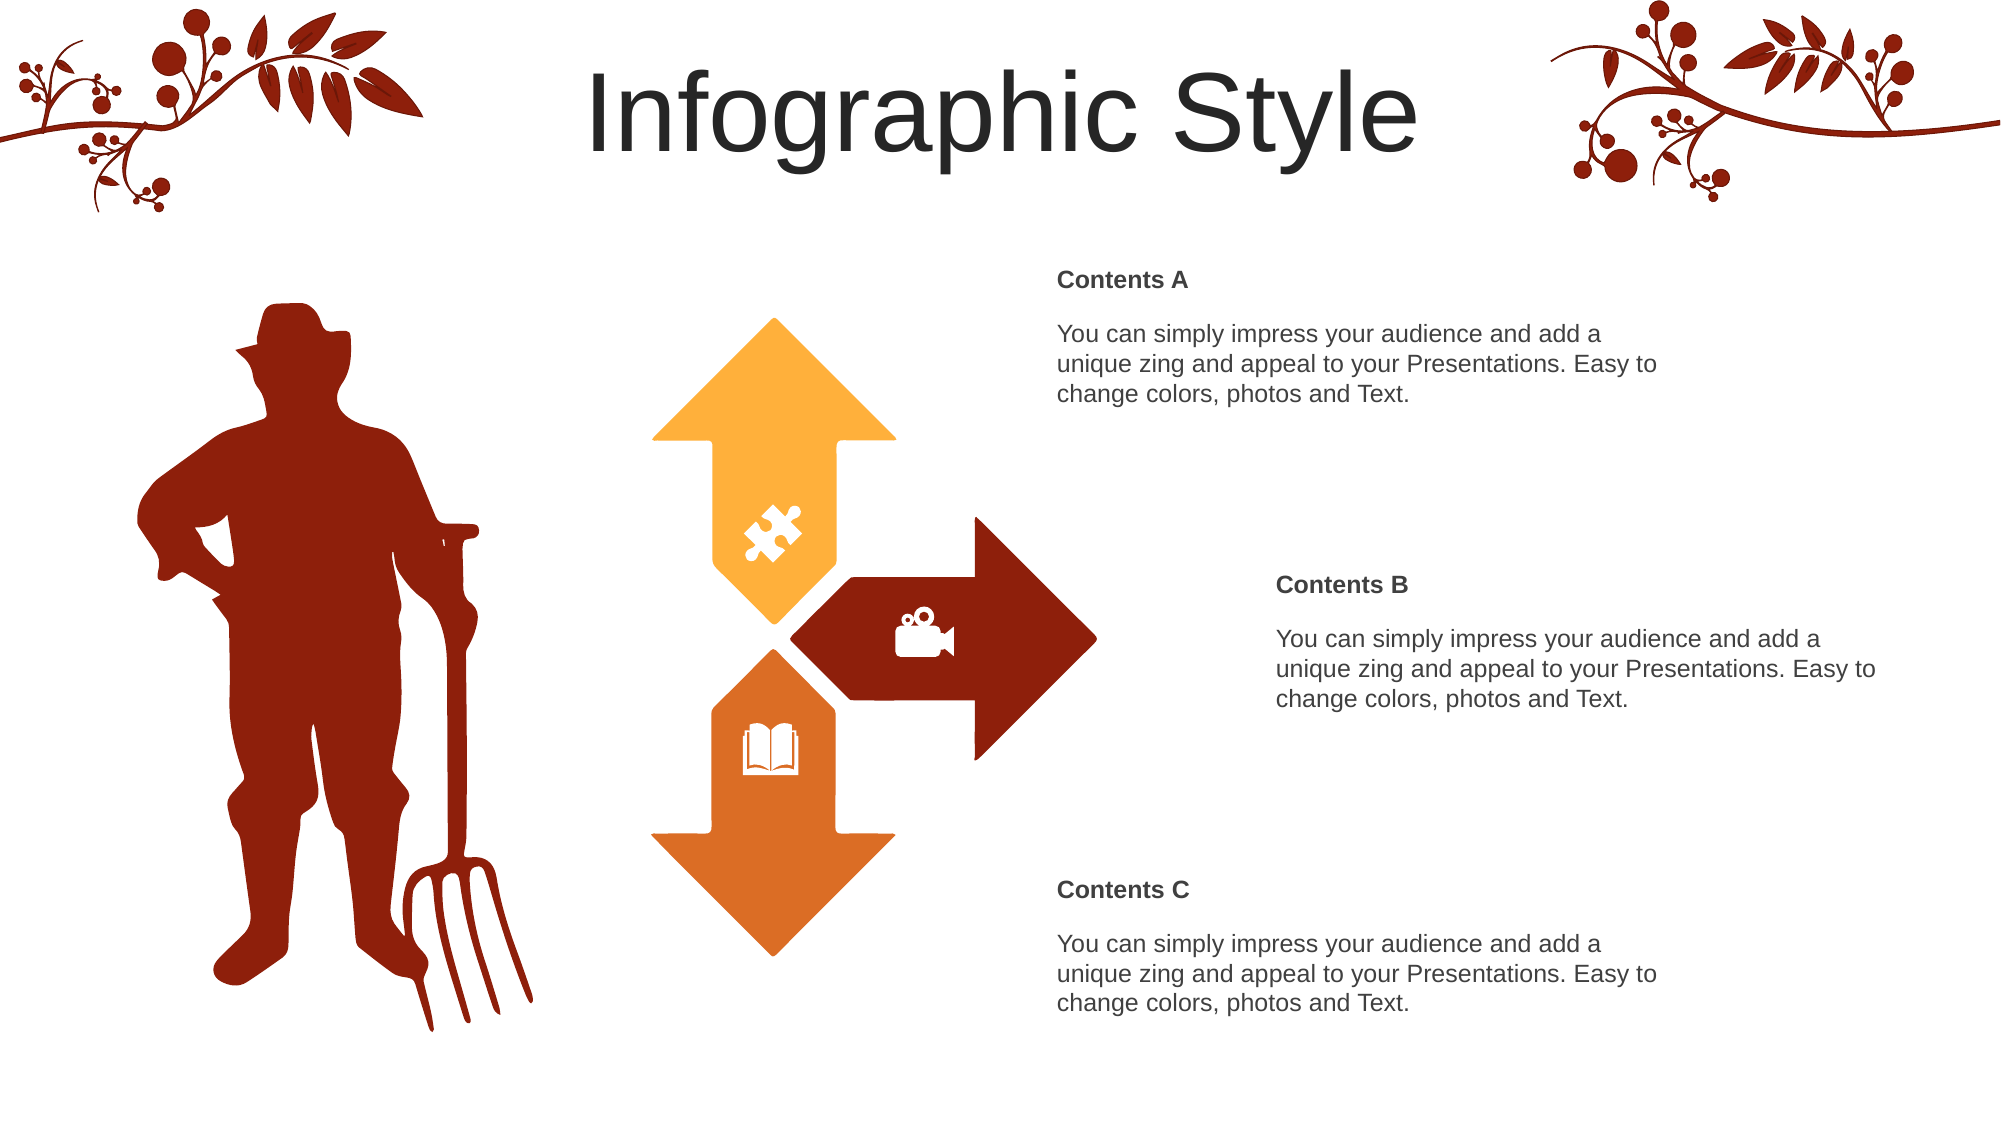

Infographic Style
Contents A
You can simply impress your audience and add a unique zing and appeal to your Presentations. Easy to change colors, photos and Text.

Contents B
You can simply impress your audience and add a unique zing and appeal to your Presentations. Easy to change colors, photos and Text.

Contents C
You can simply impress your audience and add a unique zing and appeal to your Presentations. Easy to change colors, photos and Text.